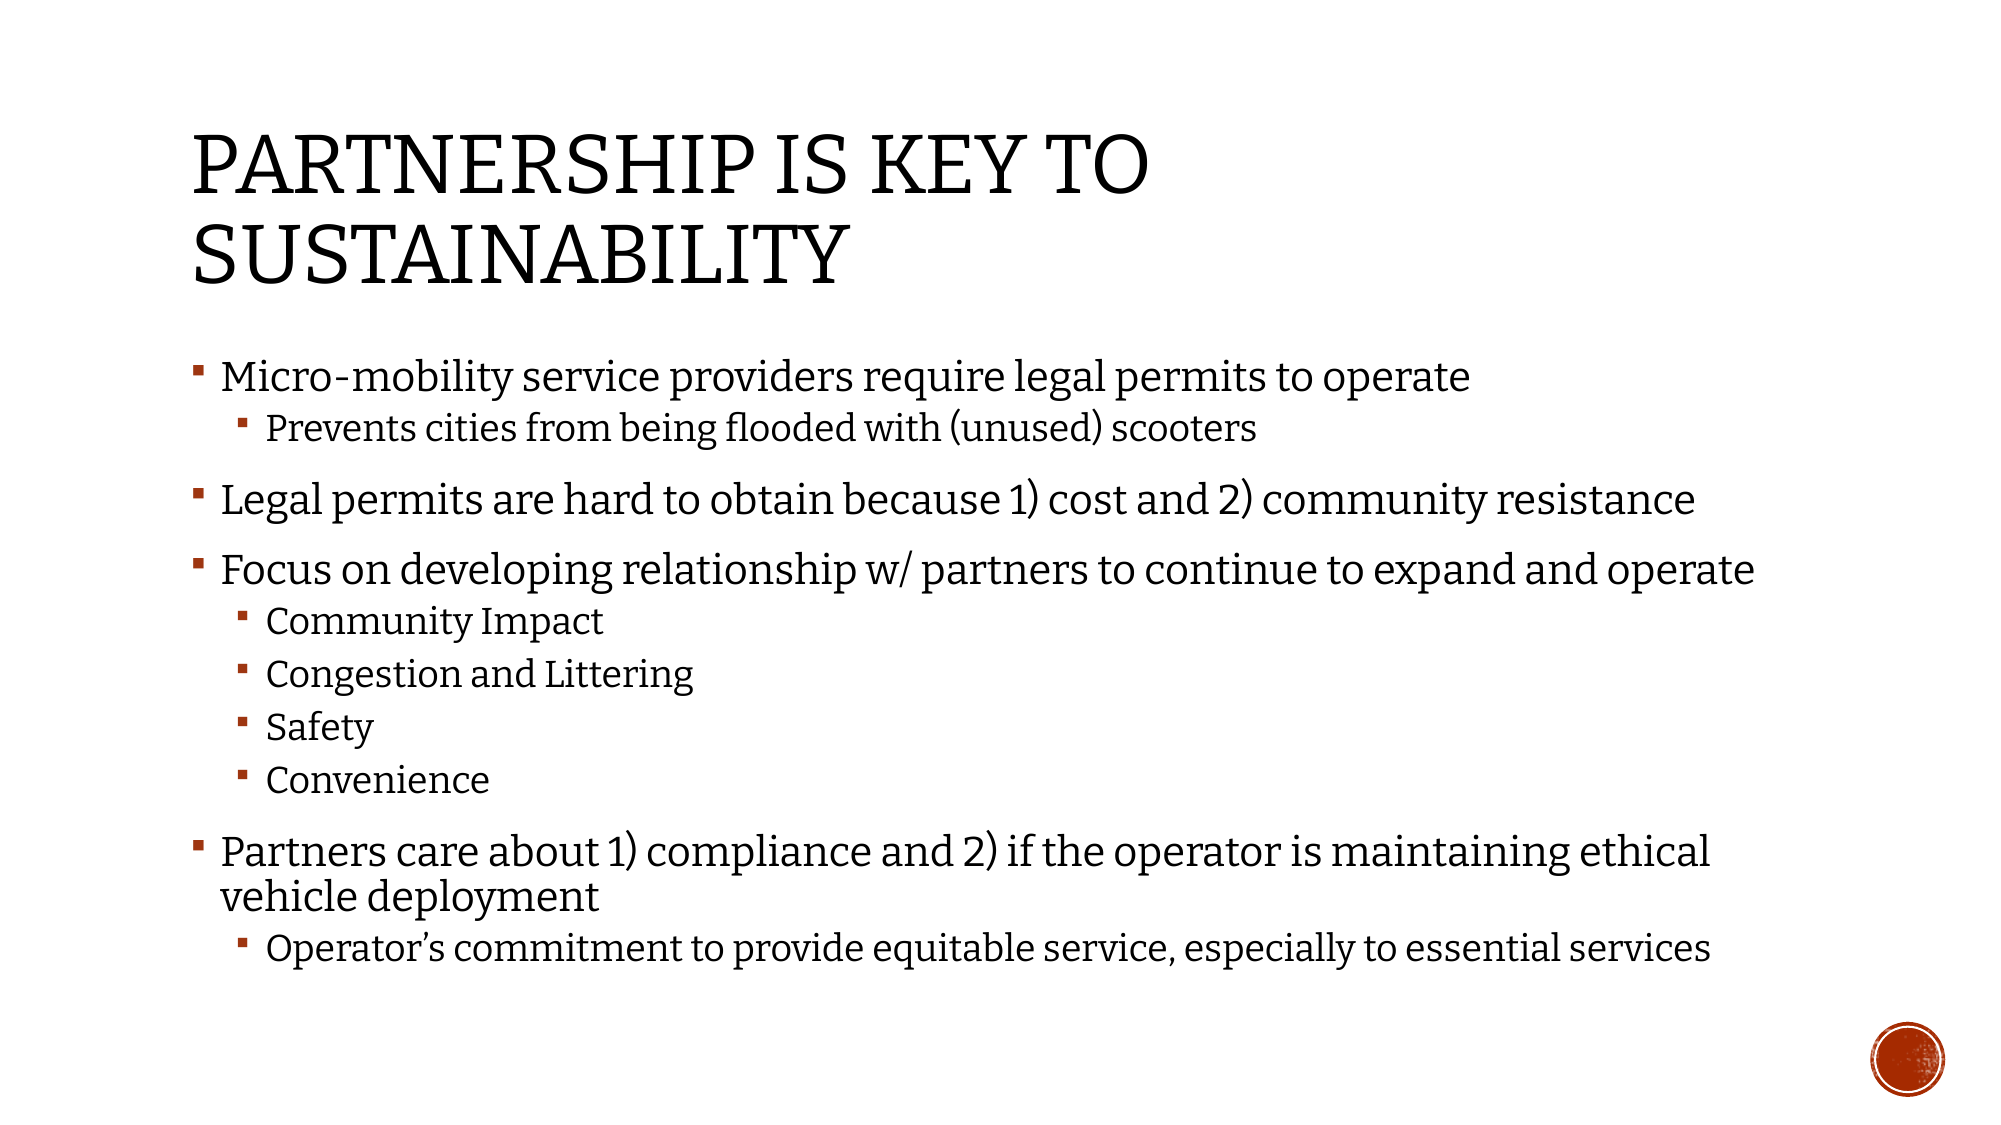

# Partnership is Key to Sustainability
Micro-mobility service providers require legal permits to operate
Prevents cities from being flooded with (unused) scooters
Legal permits are hard to obtain because 1) cost and 2) community resistance
Focus on developing relationship w/ partners to continue to expand and operate
Community Impact
Congestion and Littering
Safety
Convenience
Partners care about 1) compliance and 2) if the operator is maintaining ethical vehicle deployment
Operator’s commitment to provide equitable service, especially to essential services